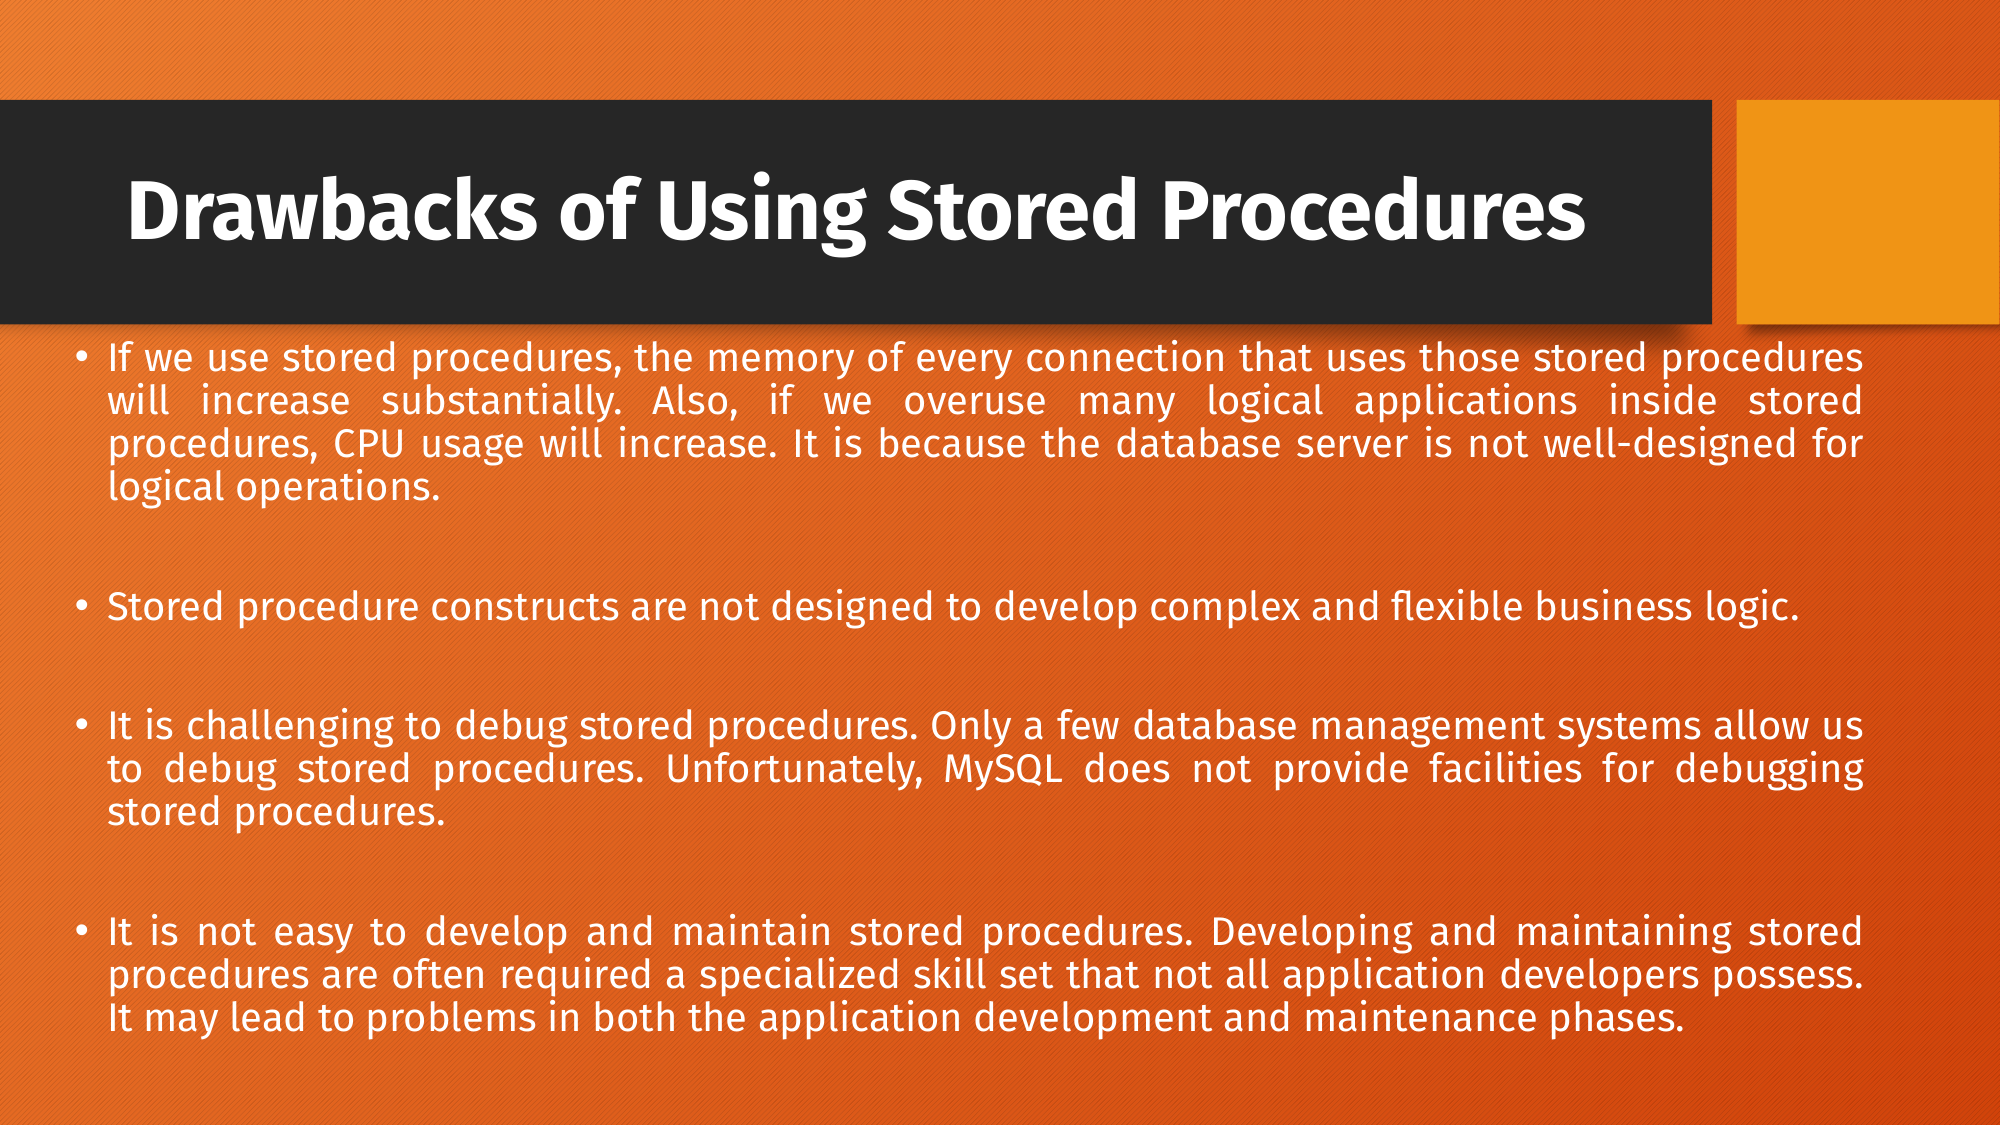

# Drawbacks of Using Stored Procedures
If we use stored procedures, the memory of every connection that uses those stored procedures will increase substantially. Also, if we overuse many logical applications inside stored procedures, CPU usage will increase. It is because the database server is not well-designed for logical operations.

Stored procedure constructs are not designed to develop complex and flexible business logic.

It is challenging to debug stored procedures. Only a few database management systems allow us to debug stored procedures. Unfortunately, MySQL does not provide facilities for debugging stored procedures.

It is not easy to develop and maintain stored procedures. Developing and maintaining stored procedures are often required a specialized skill set that not all application developers possess. It may lead to problems in both the application development and maintenance phases.